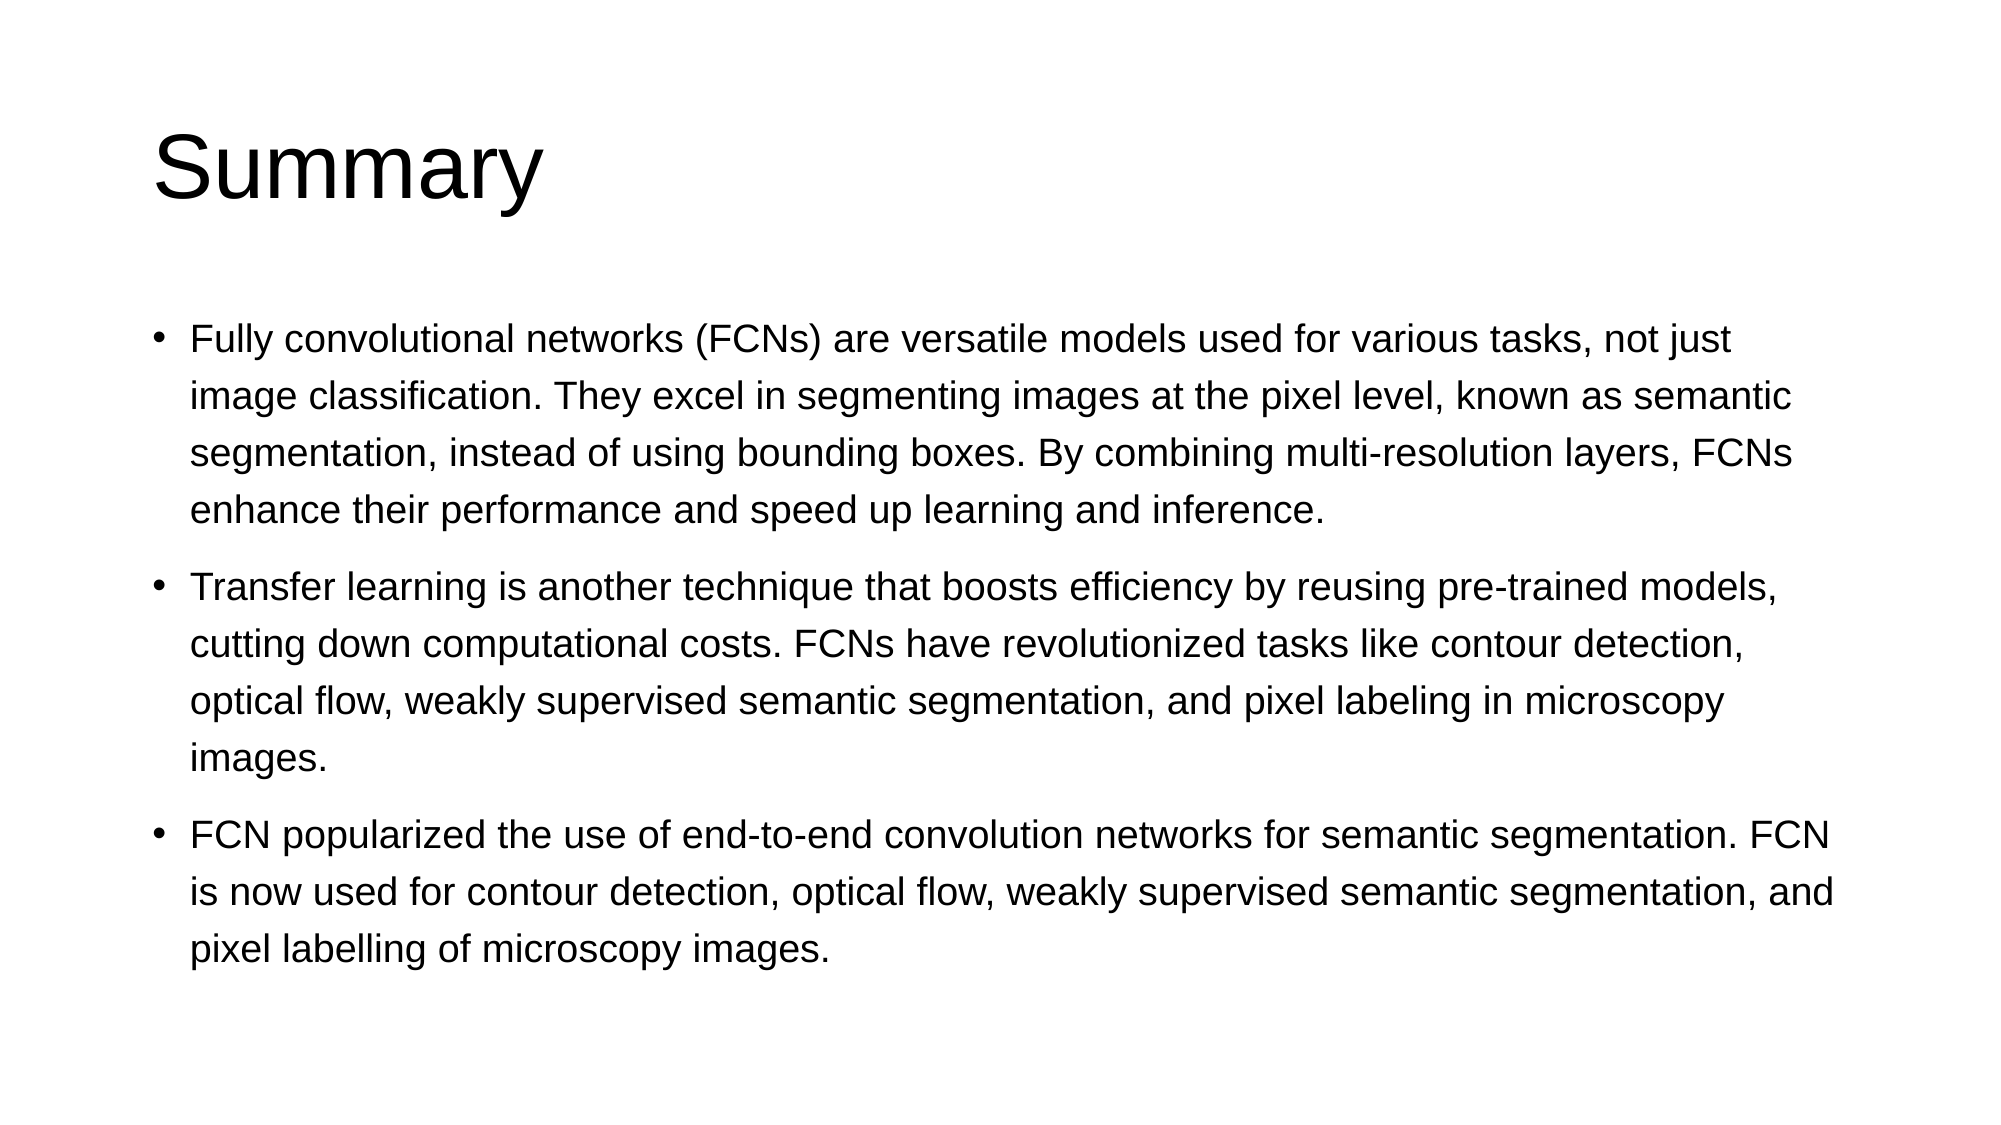

# Summary

Fully convolutional networks (FCNs) are versatile models used for various tasks, not just image classification. They excel in segmenting images at the pixel level, known as semantic segmentation, instead of using bounding boxes. By combining multi-resolution layers, FCNs enhance their performance and speed up learning and inference.
Transfer learning is another technique that boosts efficiency by reusing pre-trained models, cutting down computational costs. FCNs have revolutionized tasks like contour detection, optical flow, weakly supervised semantic segmentation, and pixel labeling in microscopy images.
FCN popularized the use of end-to-end convolution networks for semantic segmentation. FCN is now used for contour detection, optical flow, weakly supervised semantic segmentation, and pixel labelling of microscopy images.